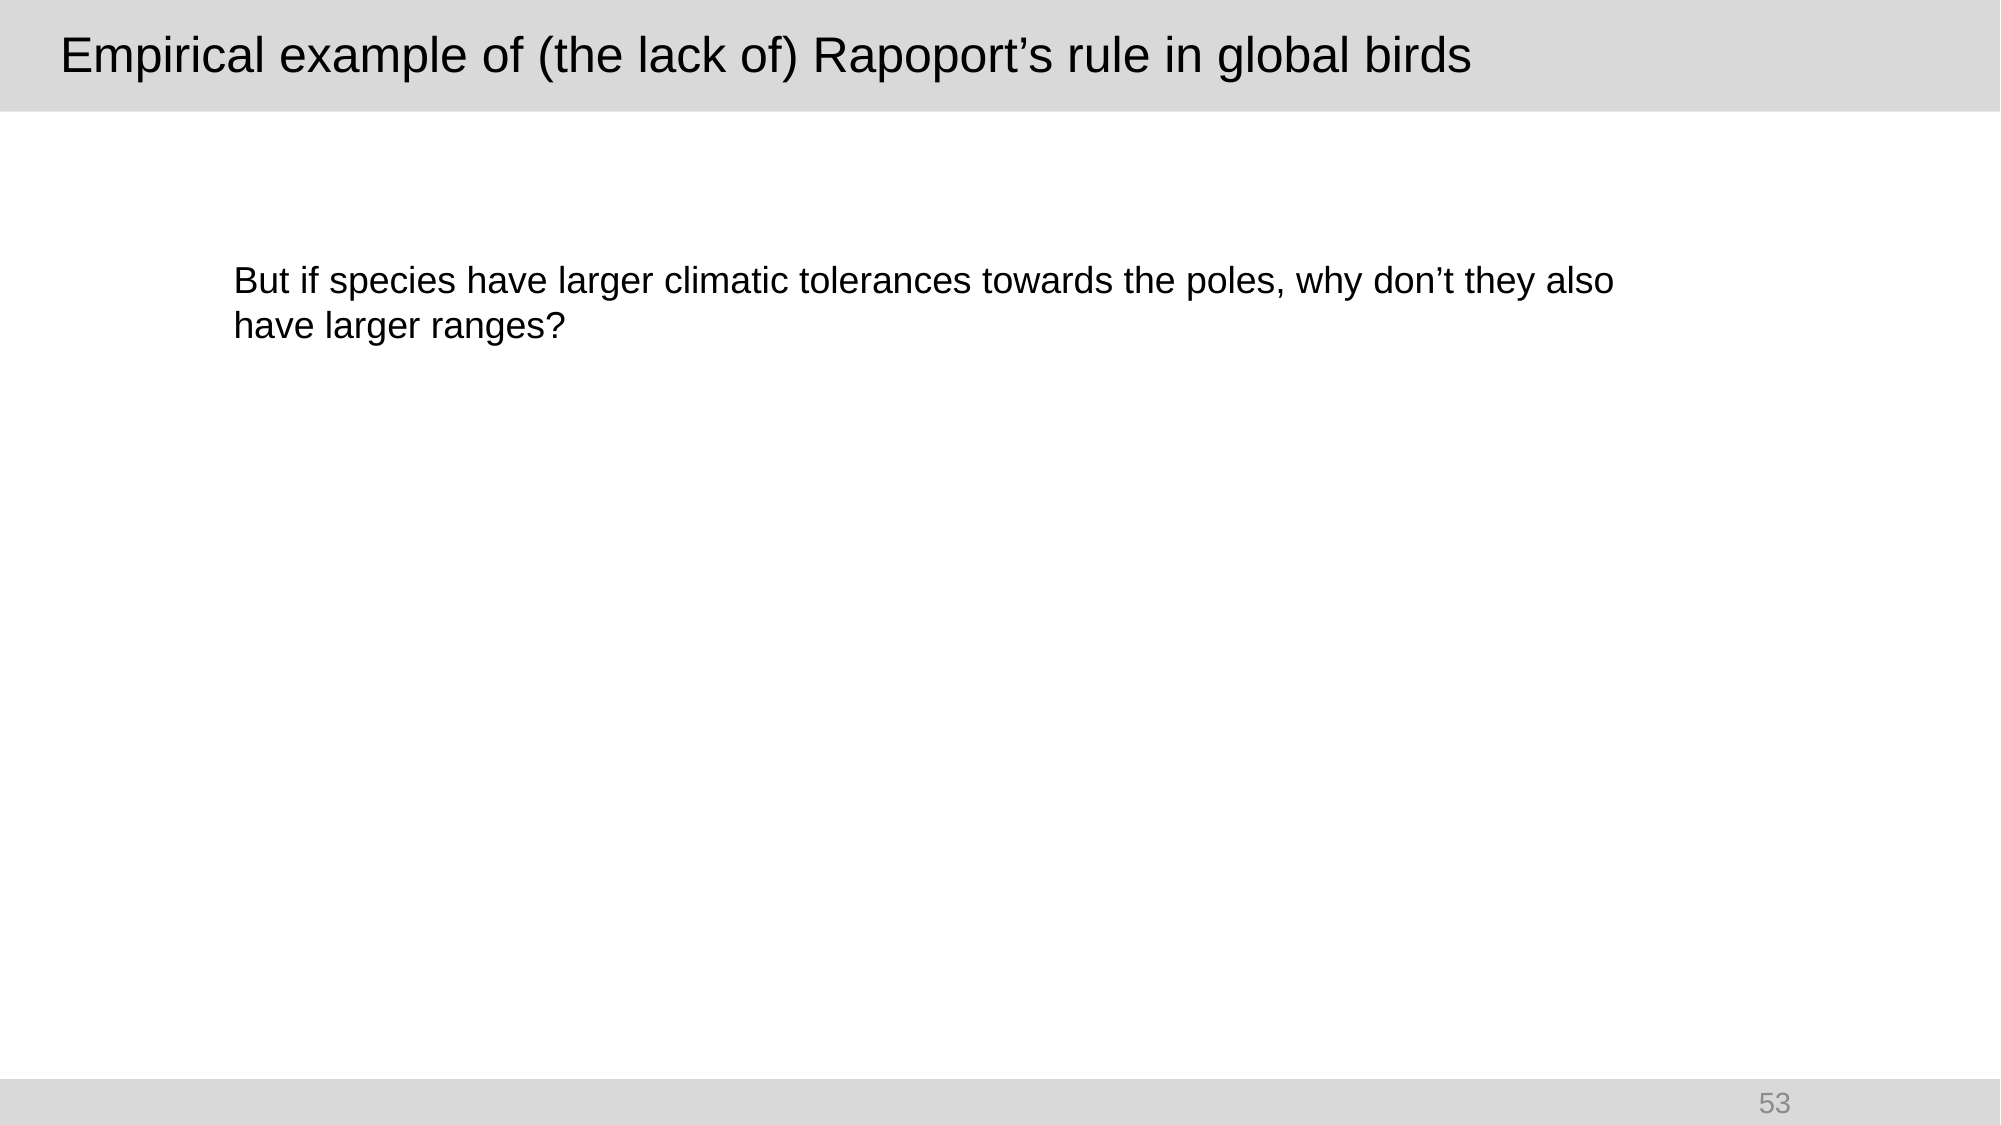

# Empirical example of (the lack of) Rapoport’s rule in global birds
But if species have larger climatic tolerances towards the poles, why don’t they also have larger ranges?

53